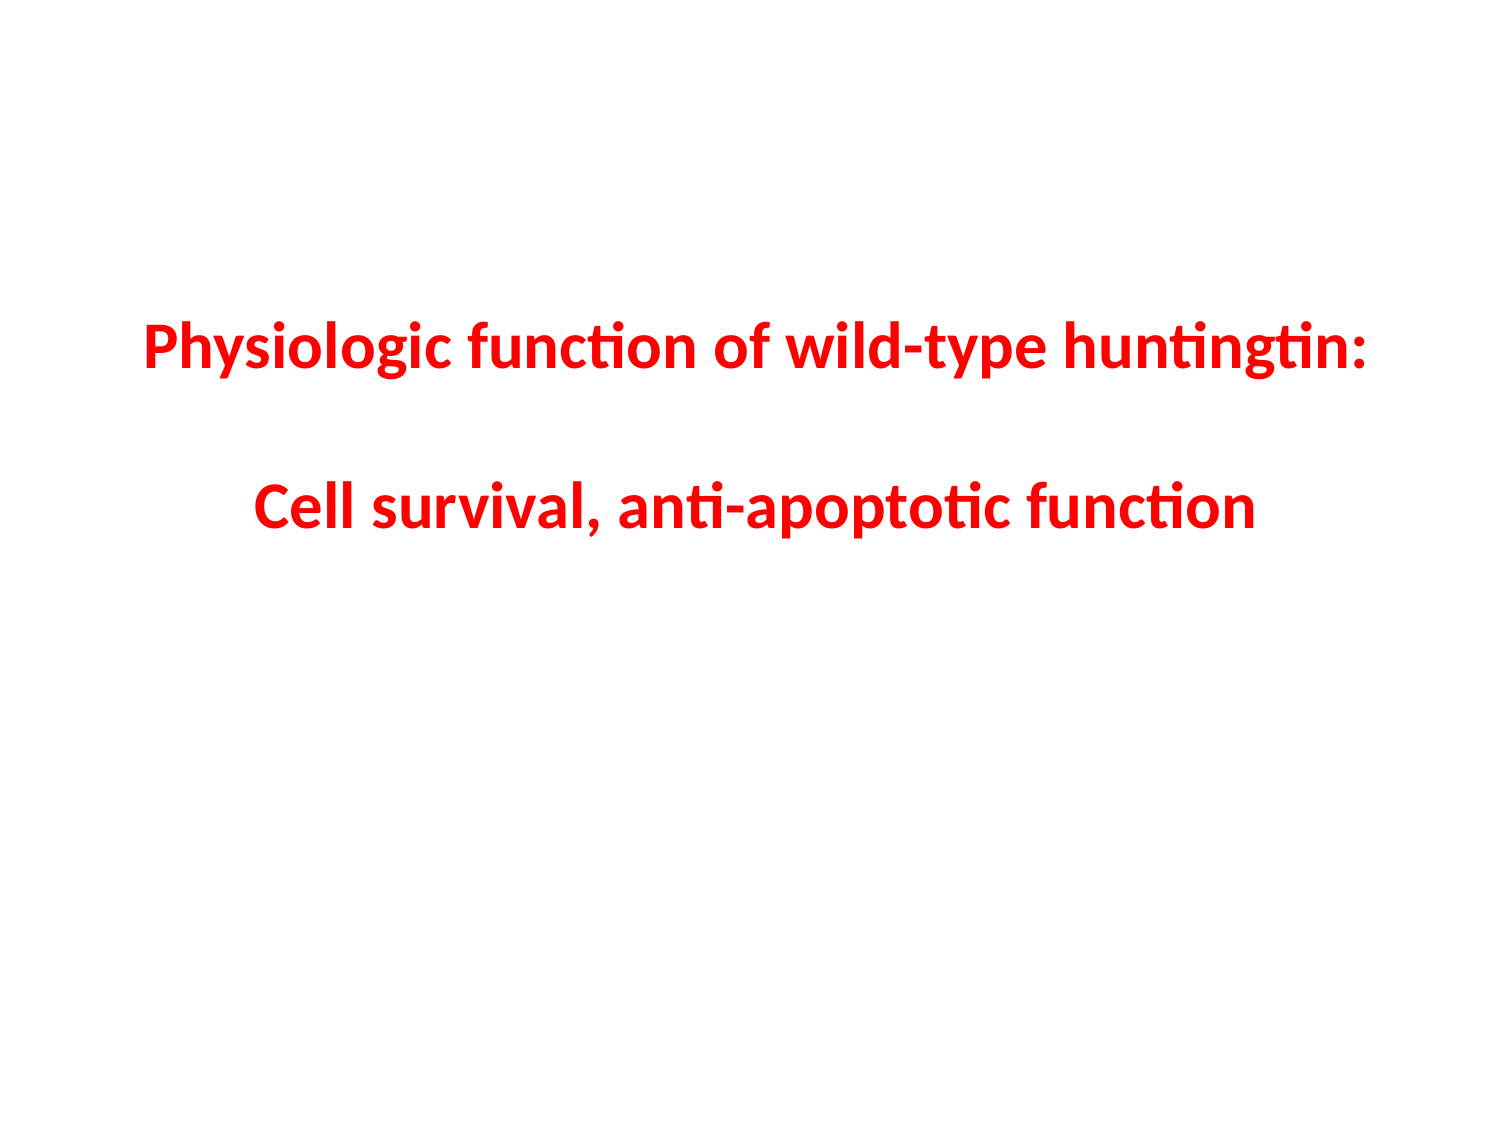

Physiologic function of wild-type huntingtin:

Cell survival, anti-apoptotic function